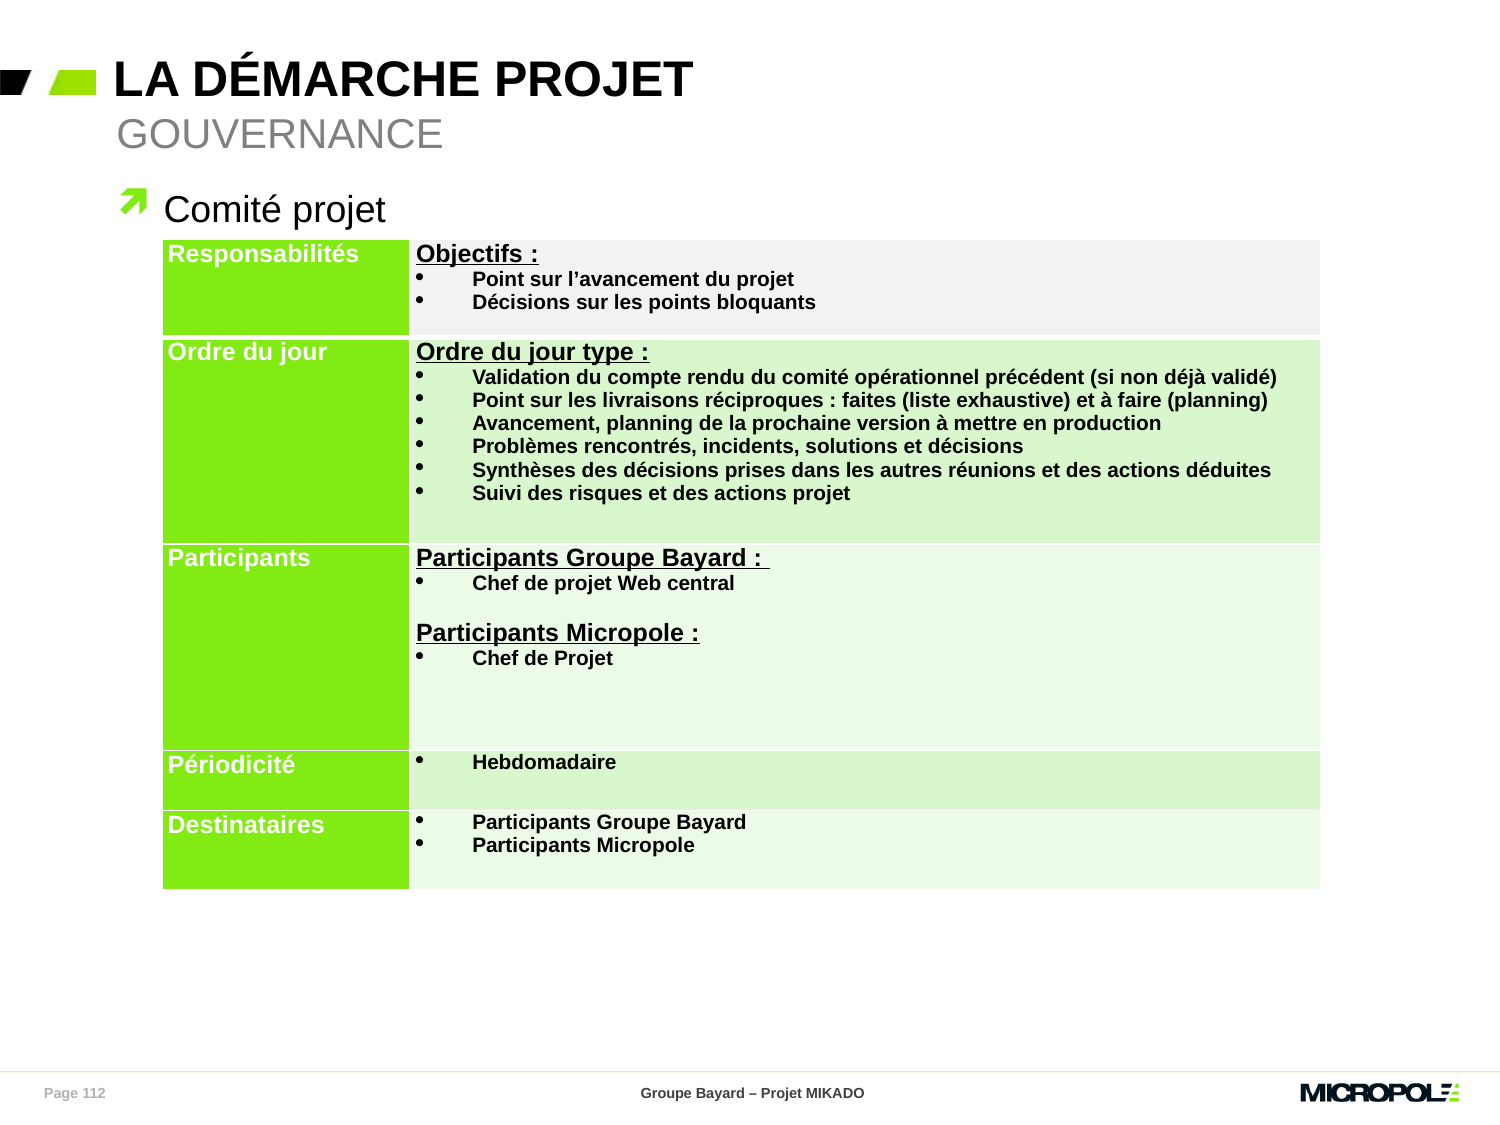

# La démarche projet
Gouvernance
Comité projet
| Responsabilités | Objectifs : Point sur l’avancement du projet Décisions sur les points bloquants |
| --- | --- |
| Ordre du jour | Ordre du jour type : Validation du compte rendu du comité opérationnel précédent (si non déjà validé) Point sur les livraisons réciproques : faites (liste exhaustive) et à faire (planning) Avancement, planning de la prochaine version à mettre en production Problèmes rencontrés, incidents, solutions et décisions Synthèses des décisions prises dans les autres réunions et des actions déduites Suivi des risques et des actions projet |
| Participants | Participants Groupe Bayard : Chef de projet Web central Participants Micropole : Chef de Projet |
| Périodicité | Hebdomadaire |
| Destinataires | Participants Groupe Bayard Participants Micropole |
Page 112
Groupe Bayard – Projet MIKADO